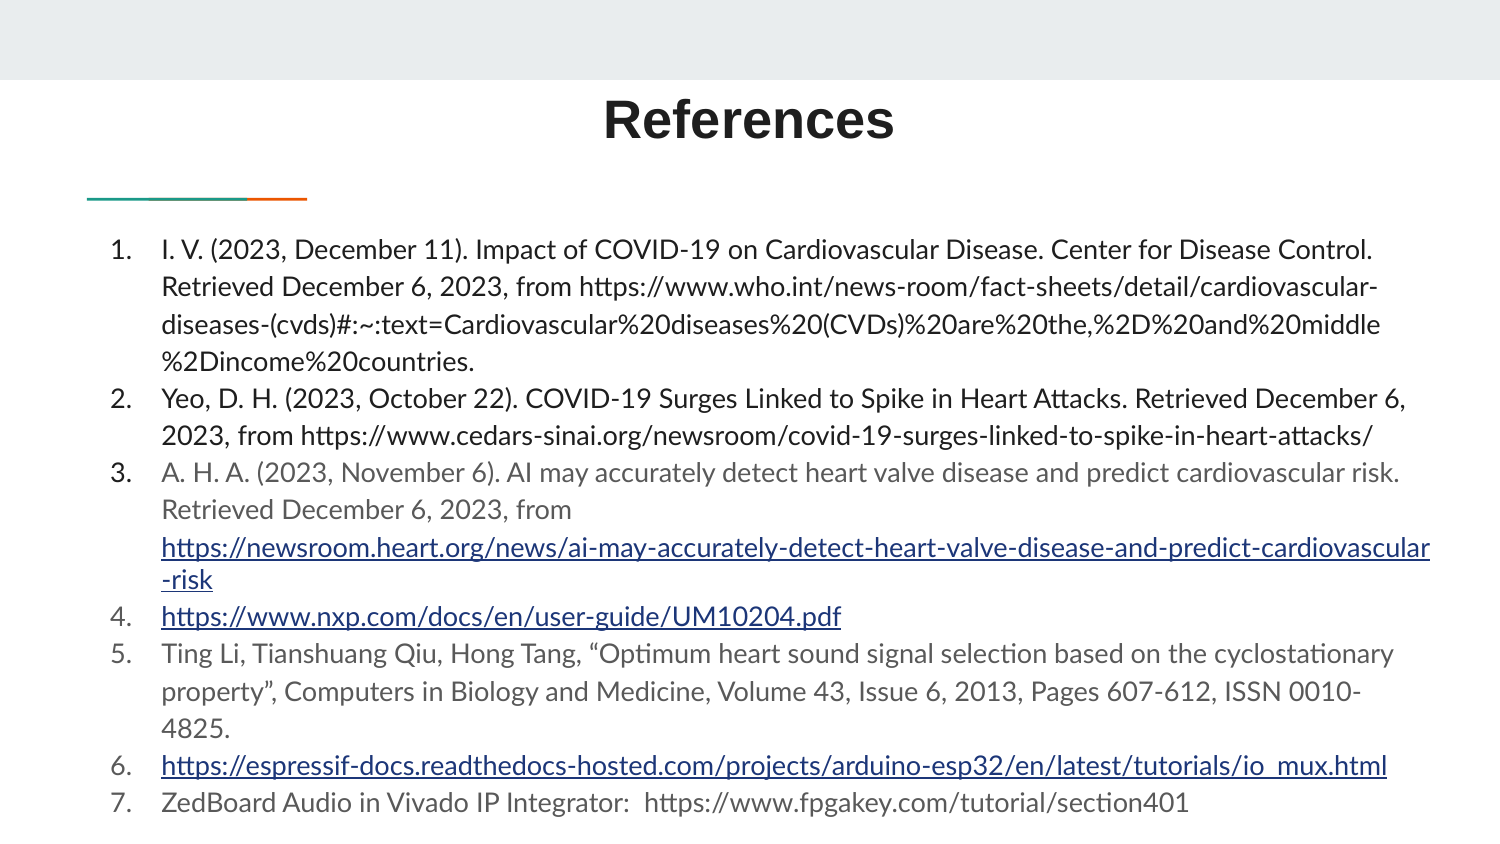

# References
I. V. (2023, December 11). Impact of COVID-19 on Cardiovascular Disease. Center for Disease Control. Retrieved December 6, 2023, from https://www.who.int/news-room/fact-sheets/detail/cardiovascular-diseases-(cvds)#:~:text=Cardiovascular%20diseases%20(CVDs)%20are%20the,%2D%20and%20middle%2Dincome%20countries.
Yeo, D. H. (2023, October 22). COVID-19 Surges Linked to Spike in Heart Attacks. Retrieved December 6, 2023, from https://www.cedars-sinai.org/newsroom/covid-19-surges-linked-to-spike-in-heart-attacks/
A. H. A. (2023, November 6). AI may accurately detect heart valve disease and predict cardiovascular risk. Retrieved December 6, 2023, from https://newsroom.heart.org/news/ai-may-accurately-detect-heart-valve-disease-and-predict-cardiovascular-risk
https://www.nxp.com/docs/en/user-guide/UM10204.pdf
Ting Li, Tianshuang Qiu, Hong Tang, “Optimum heart sound signal selection based on the cyclostationary property”, Computers in Biology and Medicine, Volume 43, Issue 6, 2013, Pages 607-612, ISSN 0010-4825.
https://espressif-docs.readthedocs-hosted.com/projects/arduino-esp32/en/latest/tutorials/io_mux.html
ZedBoard Audio in Vivado IP Integrator:  https://www.fpgakey.com/tutorial/section401